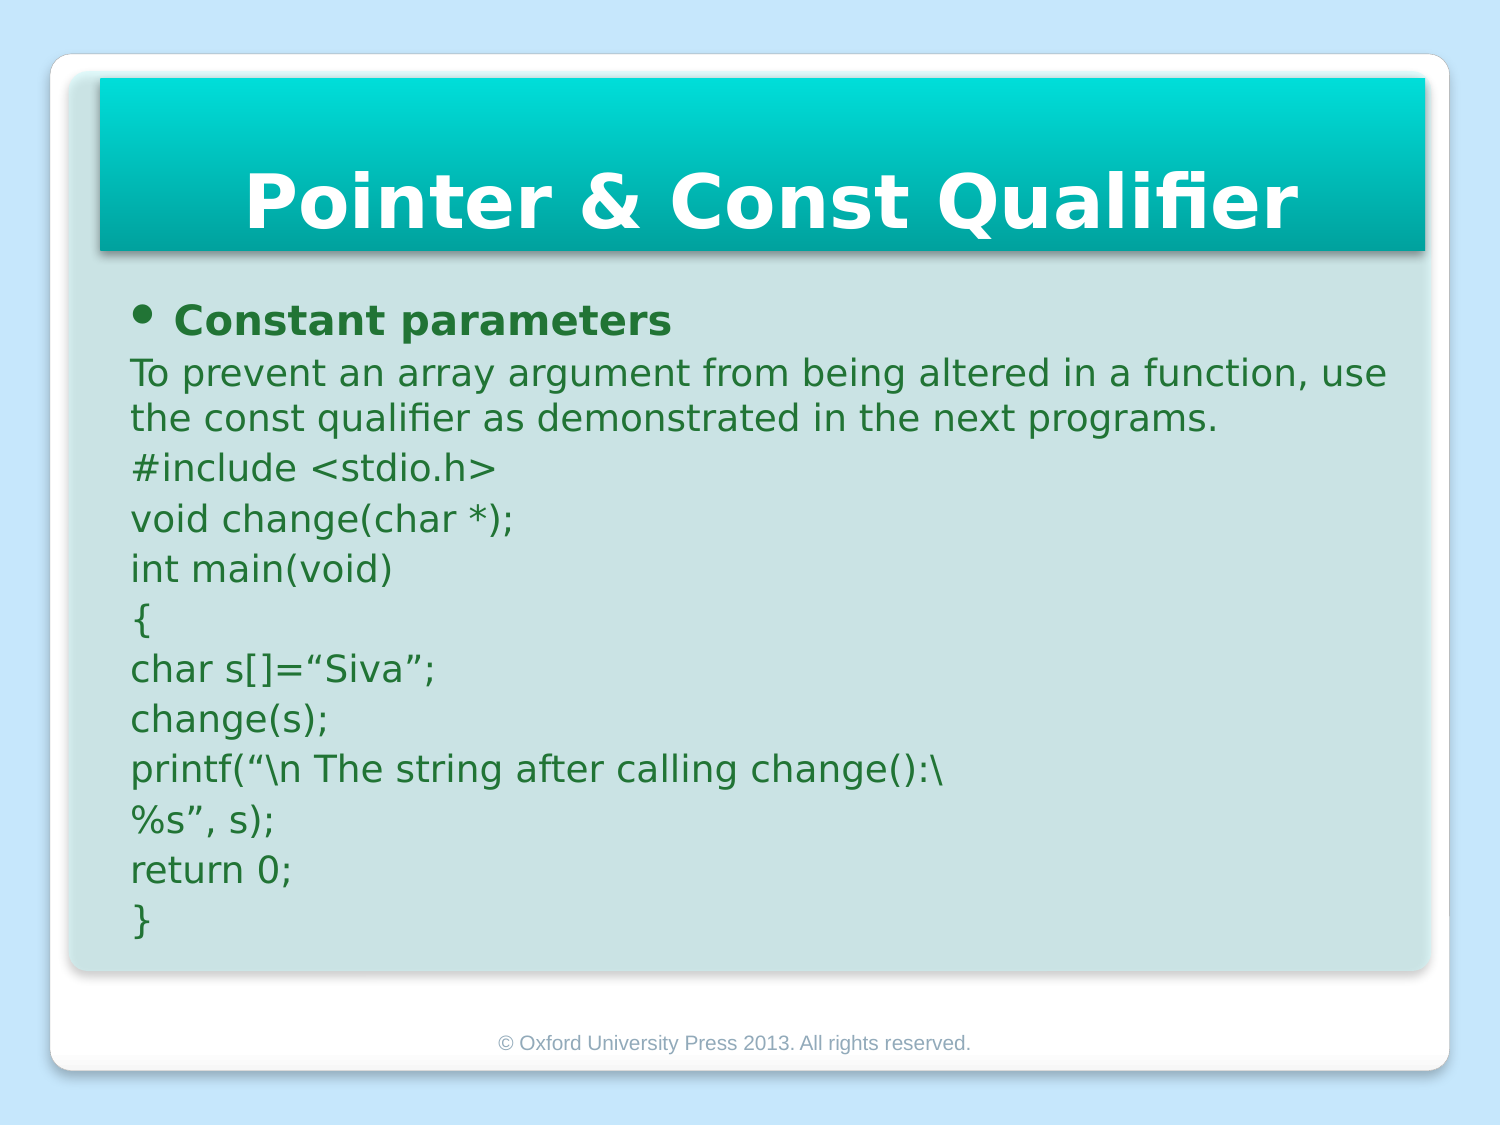

# Pointer & Const Qualifier
Constant parameters
To prevent an array argument from being altered in a function, use the const qualifier as demonstrated in the next programs.
#include <stdio.h>
void change(char *);
int main(void)
{
char s[]=“Siva”;
change(s);
printf(“\n The string after calling change():\
%s”, s);
return 0;
}
© Oxford University Press 2013. All rights reserved.